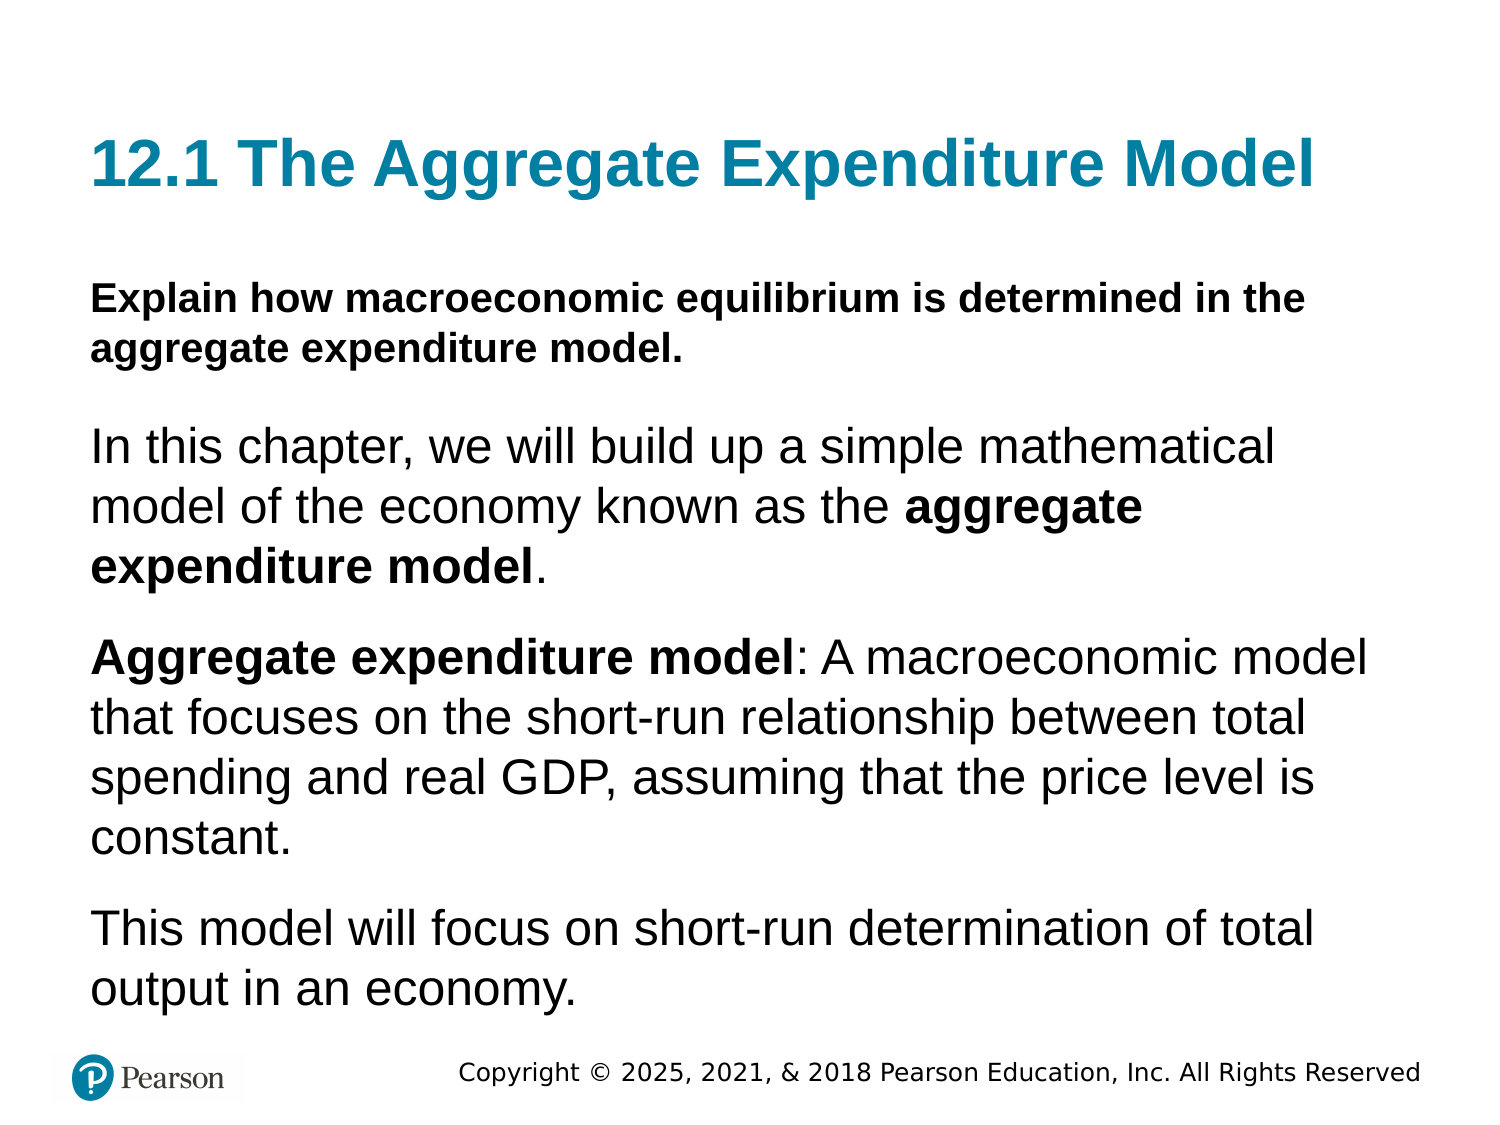

# 12.1 The Aggregate Expenditure Model
Explain how macroeconomic equilibrium is determined in the aggregate expenditure model.
In this chapter, we will build up a simple mathematical model of the economy known as the aggregate expenditure model.
Aggregate expenditure model: A macroeconomic model that focuses on the short-run relationship between total spending and real G D P, assuming that the price level is constant.
This model will focus on short-run determination of total output in an economy.